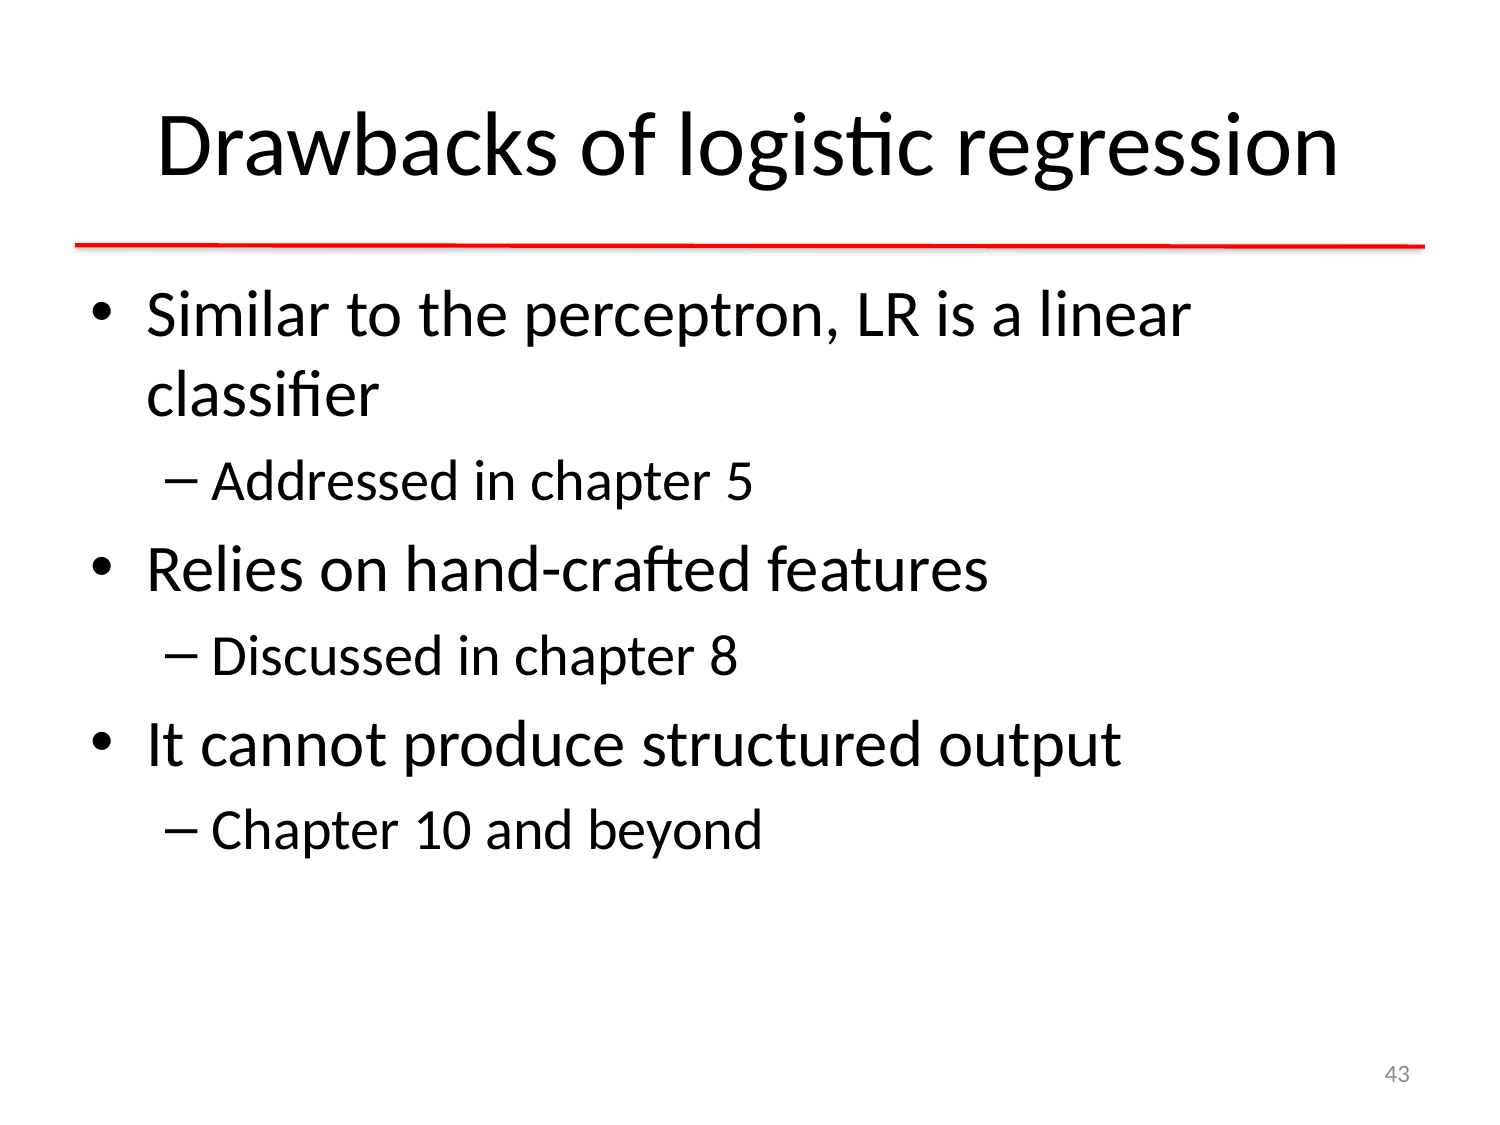

# Drawbacks of logistic regression
Similar to the perceptron, LR is a linear classifier
Addressed in chapter 5
Relies on hand-crafted features
Discussed in chapter 8
It cannot produce structured output
Chapter 10 and beyond

43